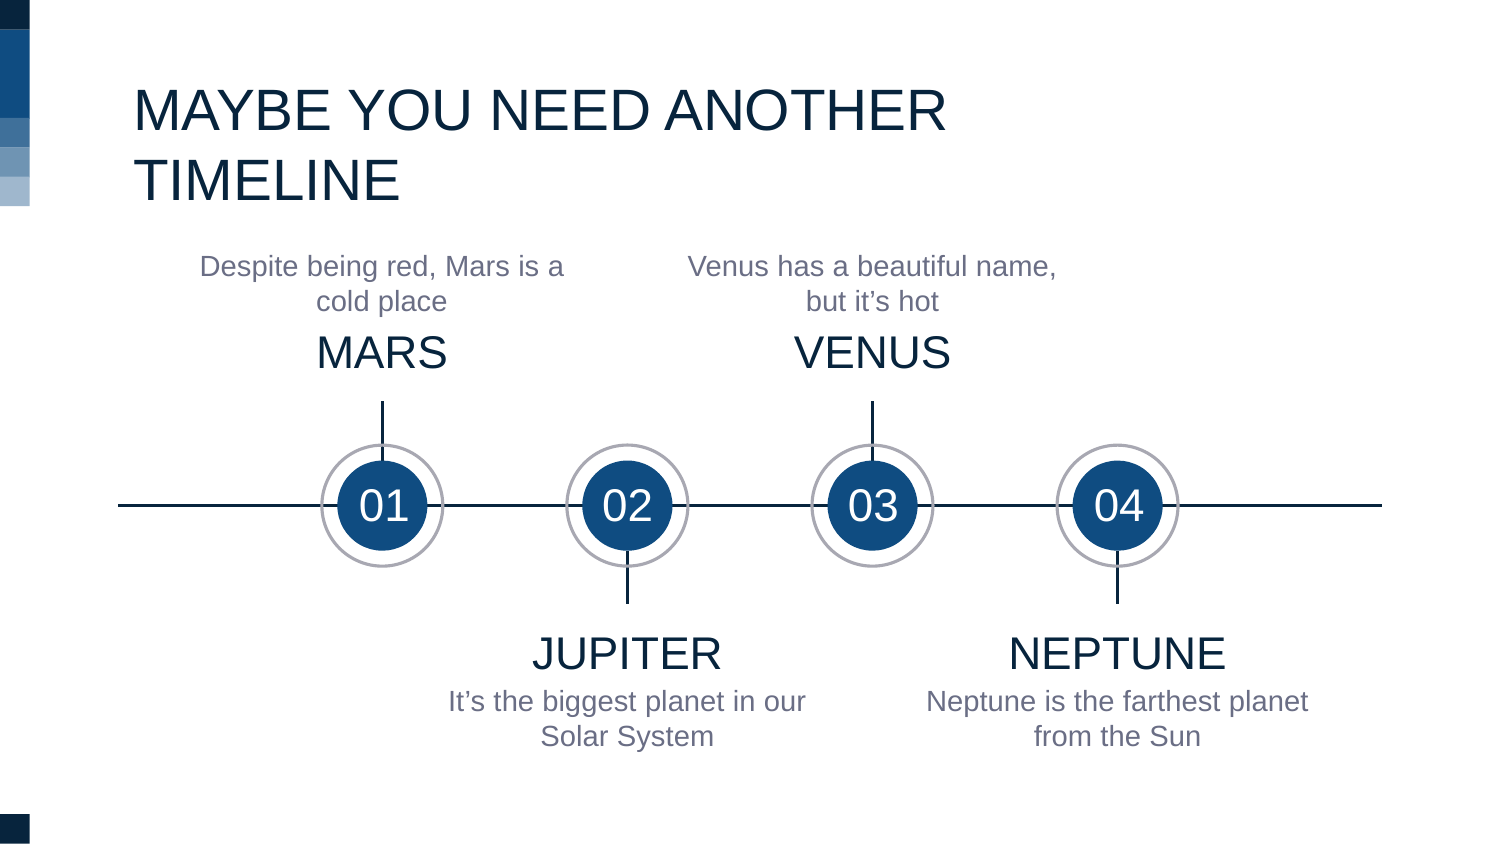

# MAYBE YOU NEED ANOTHER TIMELINE
Despite being red, Mars is a cold place
Venus has a beautiful name, but it’s hot
MARS
VENUS

01
02
03
04

JUPITER
NEPTUNE
It’s the biggest planet in our Solar System
Neptune is the farthest planet from the Sun